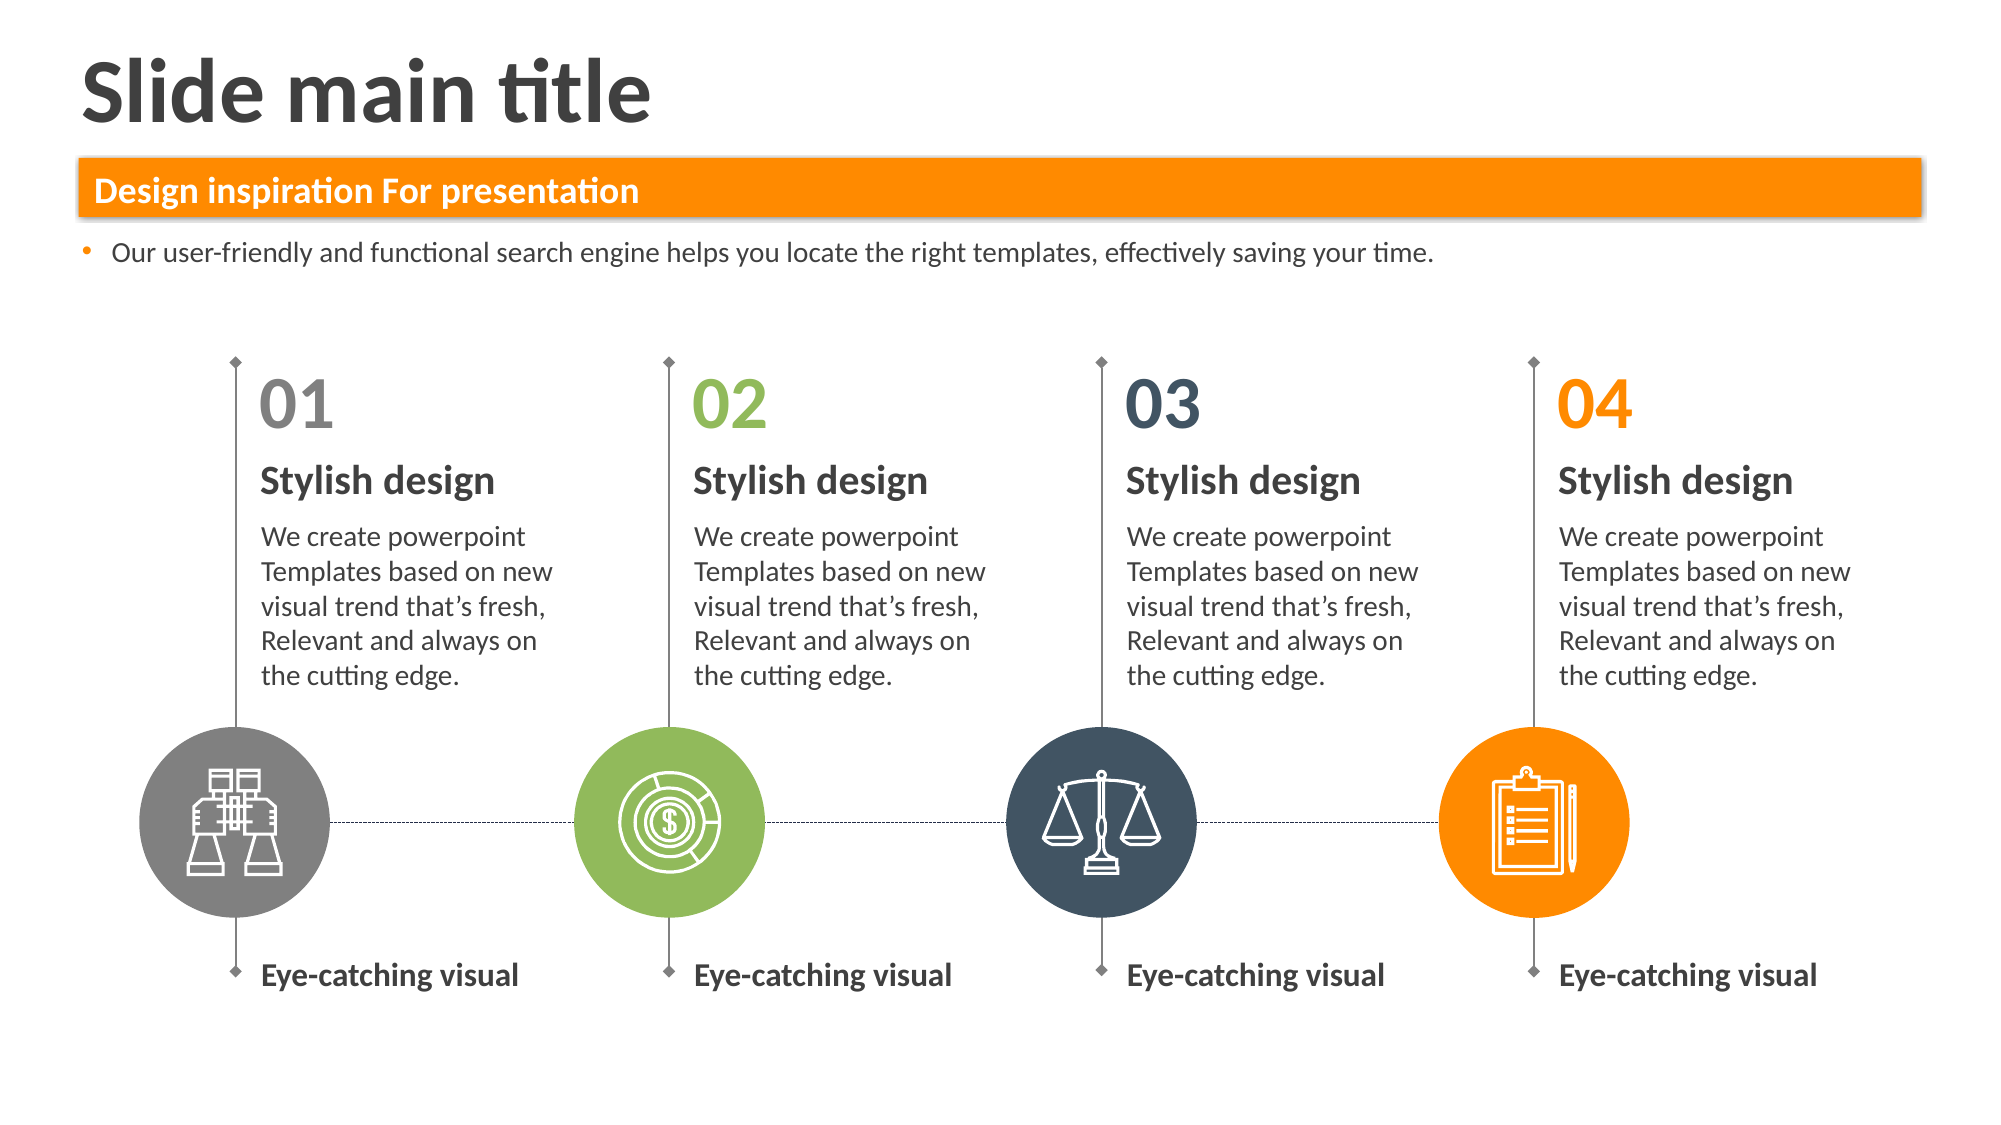

Slide main title

Design inspiration For presentation
Our user-friendly and functional search engine helps you locate the right templates, effectively saving your time.
01
Stylish design
We create powerpoint
Templates based on new
visual trend that’s fresh,
Relevant and always on
the cutting edge.
02
Stylish design
We create powerpoint
Templates based on new
visual trend that’s fresh,
Relevant and always on
the cutting edge.
03
Stylish design
We create powerpoint
Templates based on new
visual trend that’s fresh,
Relevant and always on
the cutting edge.
04
Stylish design
We create powerpoint
Templates based on new
visual trend that’s fresh,
Relevant and always on
the cutting edge.

Eye-catching visual
Eye-catching visual
Eye-catching visual
Eye-catching visual